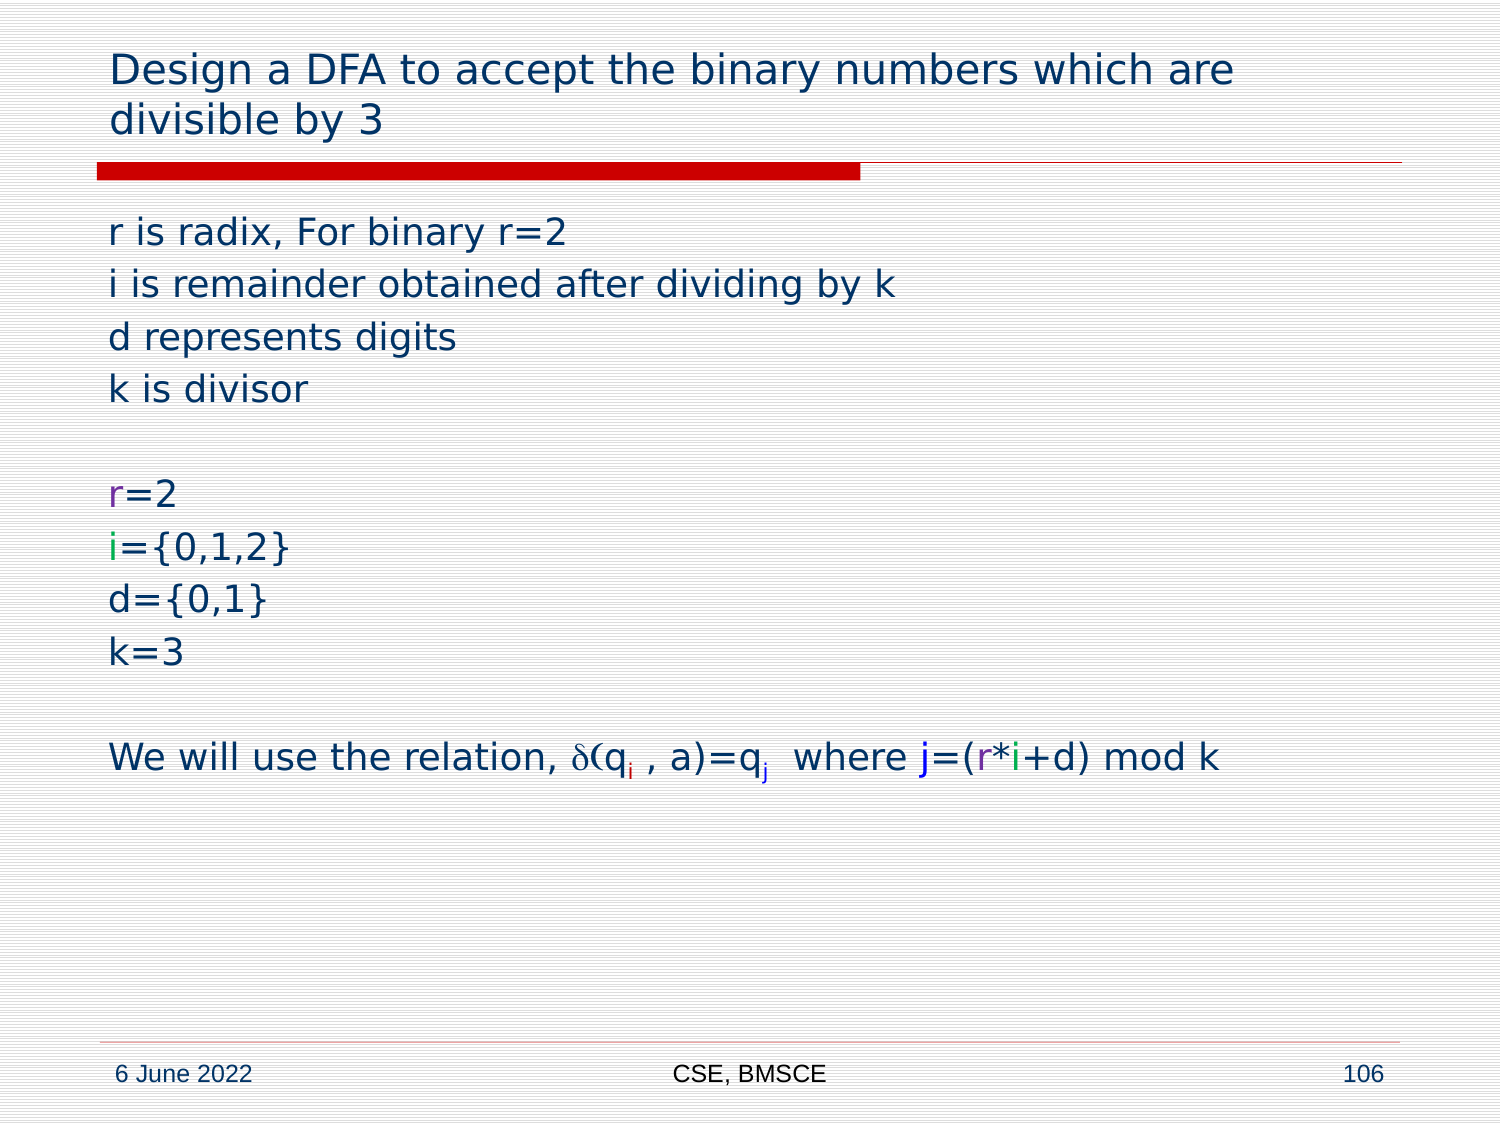

# Design a DFA to accept the binary numbers which are divisible by 3
r is radix, For binary r=2
i is remainder obtained after dividing by k
d represents digits
k is divisor

r=2
i={0,1,2}
d={0,1}
k=3

We will use the relation, δ(qi , a)=qj  where j=(r*i+d) mod k

CSE, BMSCE
106
6 June 2022